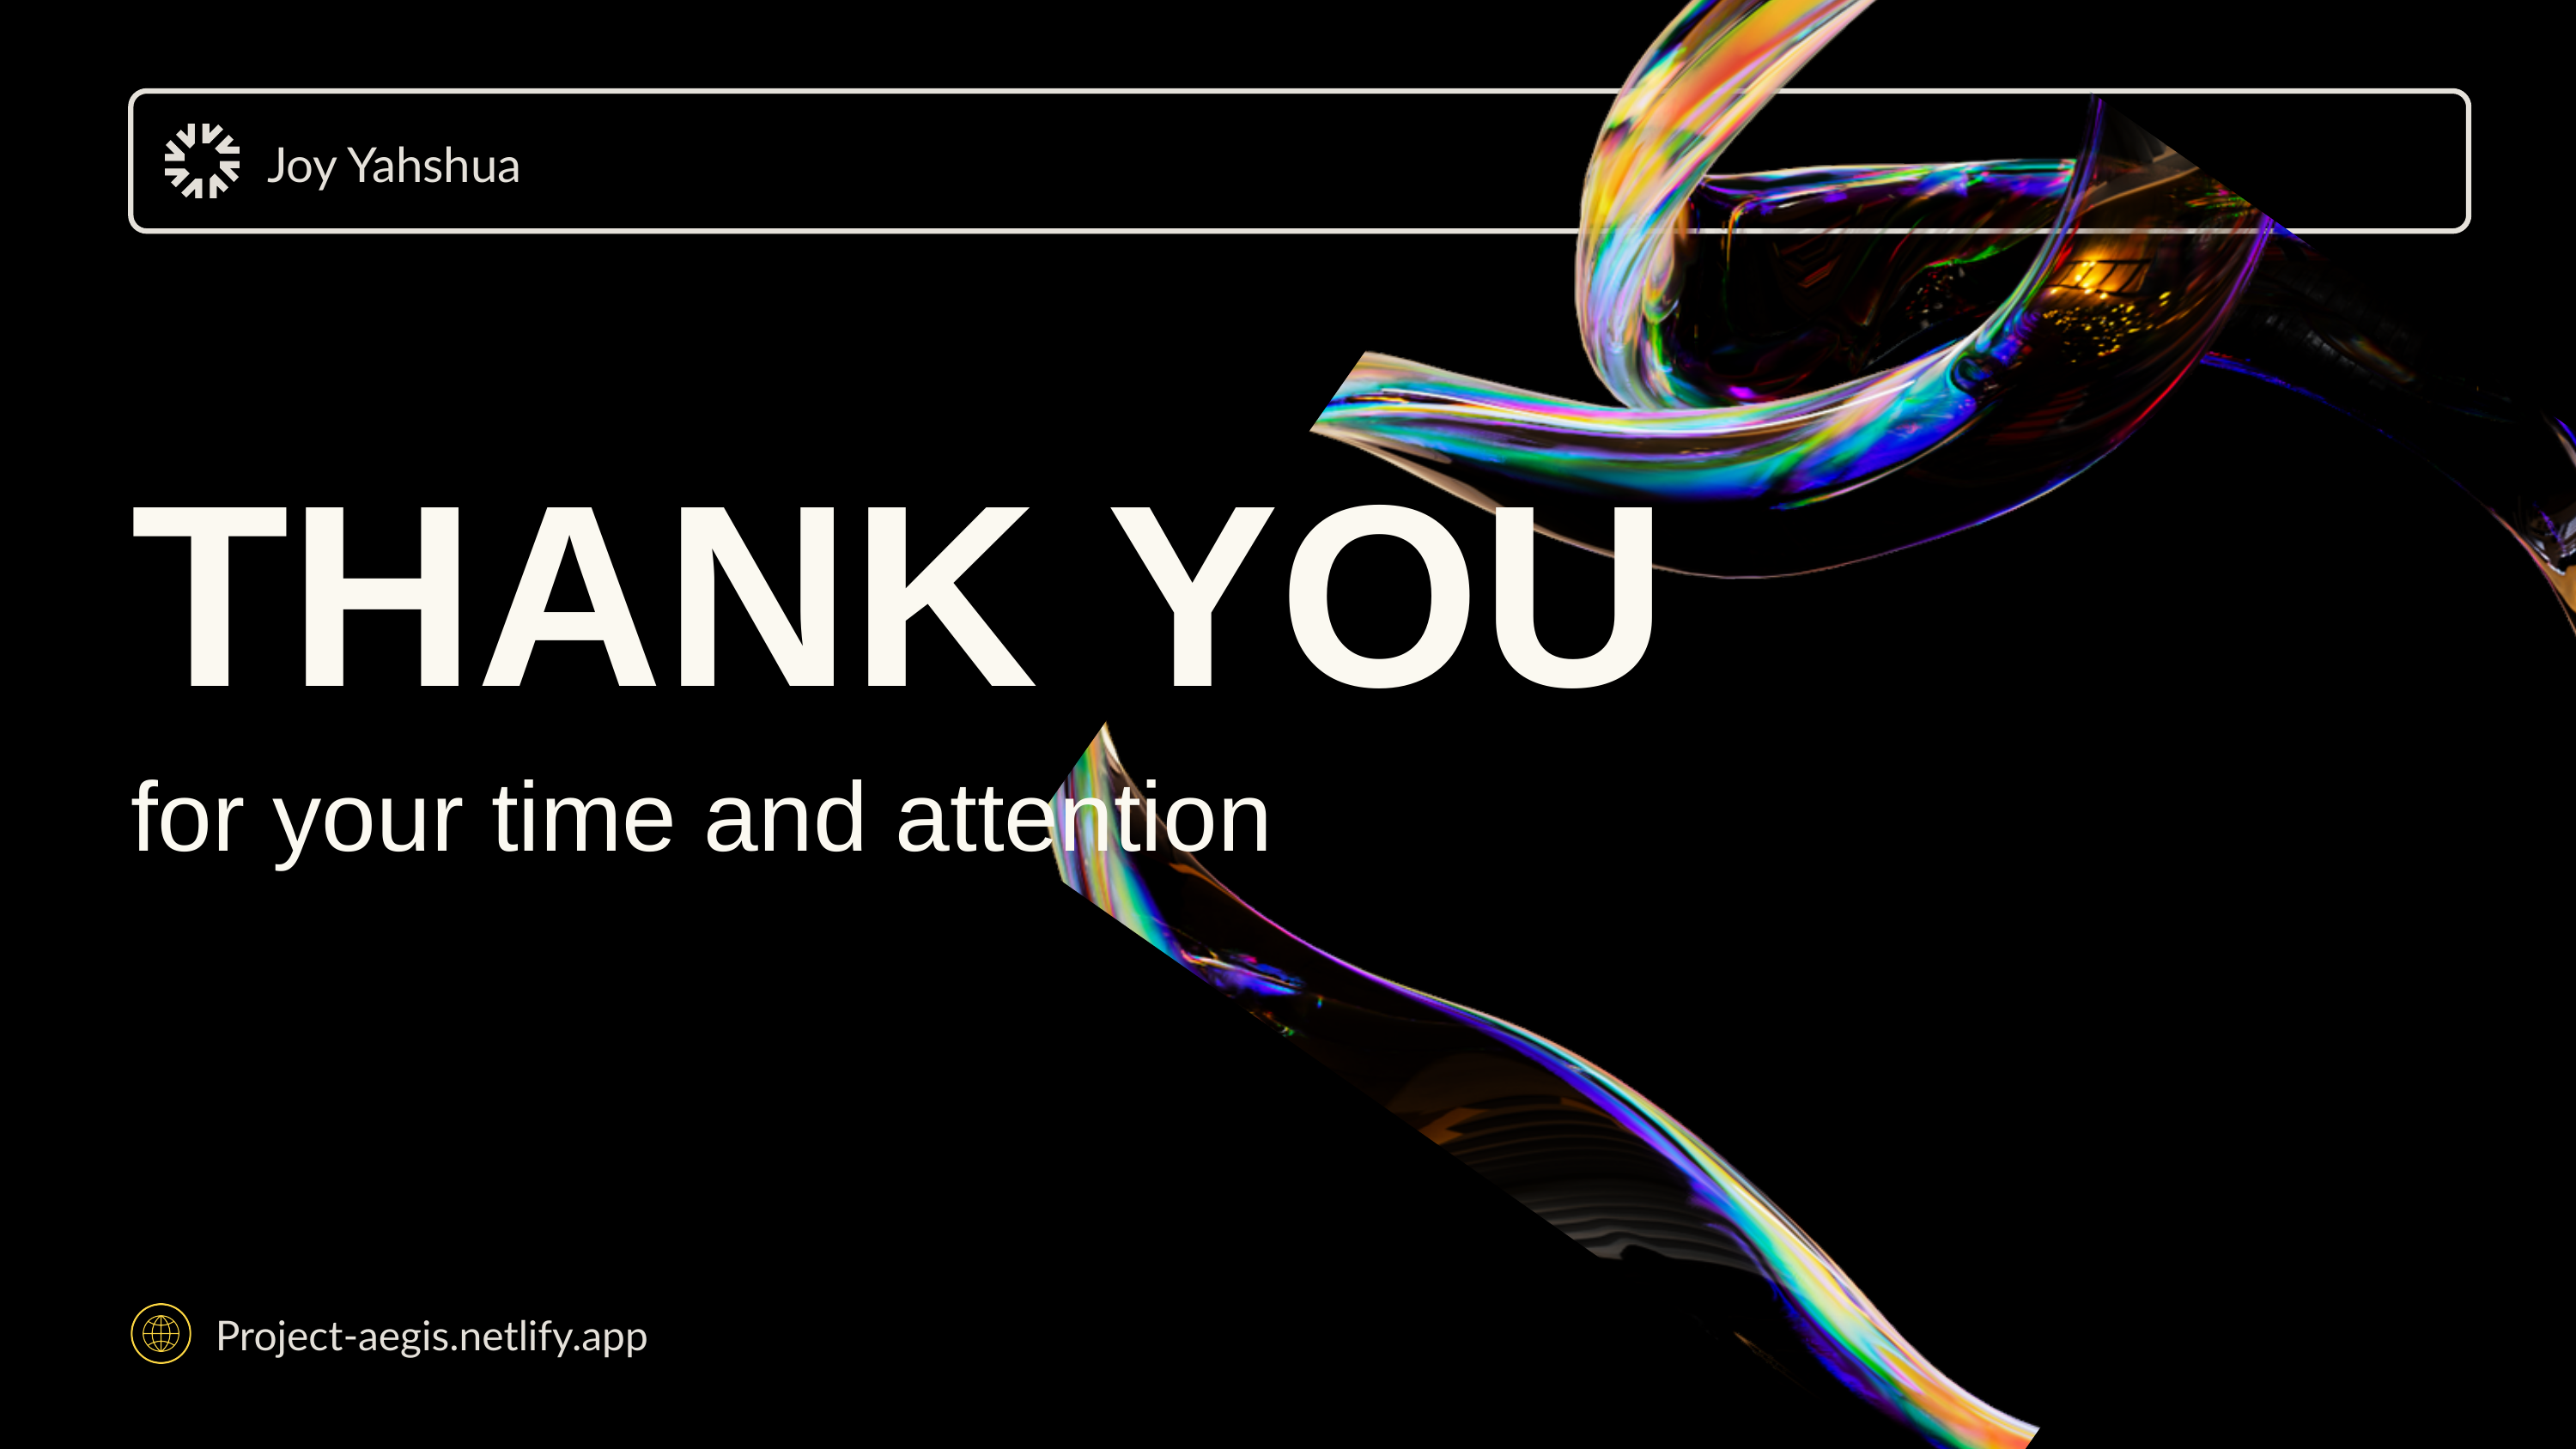

Joy Yahshua
THANK YOU
for your time and attention
Project-aegis.netlify.app